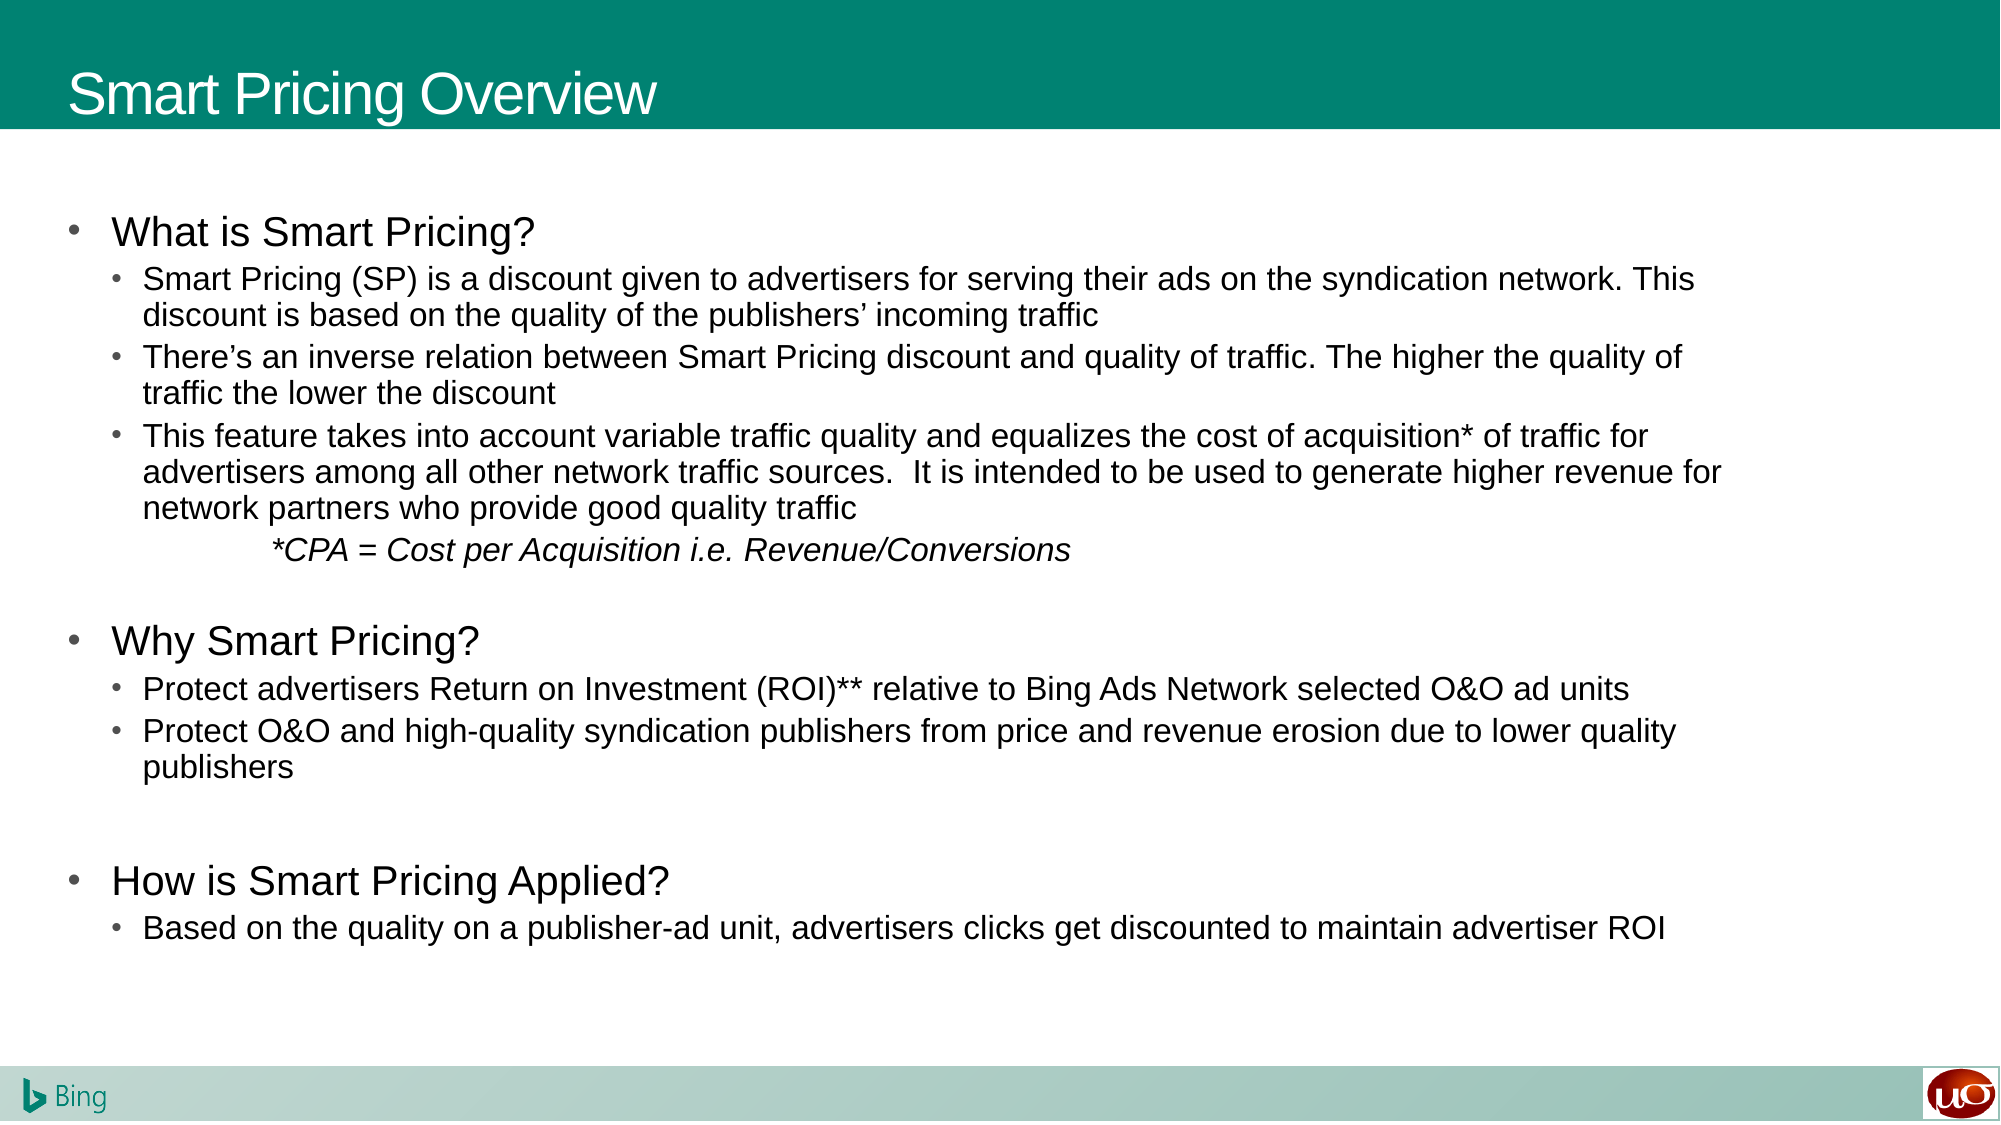

# Smart Pricing Overview
What is Smart Pricing?
Smart Pricing (SP) is a discount given to advertisers for serving their ads on the syndication network. This discount is based on the quality of the publishers’ incoming traffic
There’s an inverse relation between Smart Pricing discount and quality of traffic. The higher the quality of traffic the lower the discount
This feature takes into account variable traffic quality and equalizes the cost of acquisition* of traffic for advertisers among all other network traffic sources.  It is intended to be used to generate higher revenue for network partners who provide good quality traffic
	 *CPA = Cost per Acquisition i.e. Revenue/Conversions

Why Smart Pricing?
Protect advertisers Return on Investment (ROI)** relative to Bing Ads Network selected O&O ad units
Protect O&O and high-quality syndication publishers from price and revenue erosion due to lower quality publishers

How is Smart Pricing Applied?
Based on the quality on a publisher-ad unit, advertisers clicks get discounted to maintain advertiser ROI